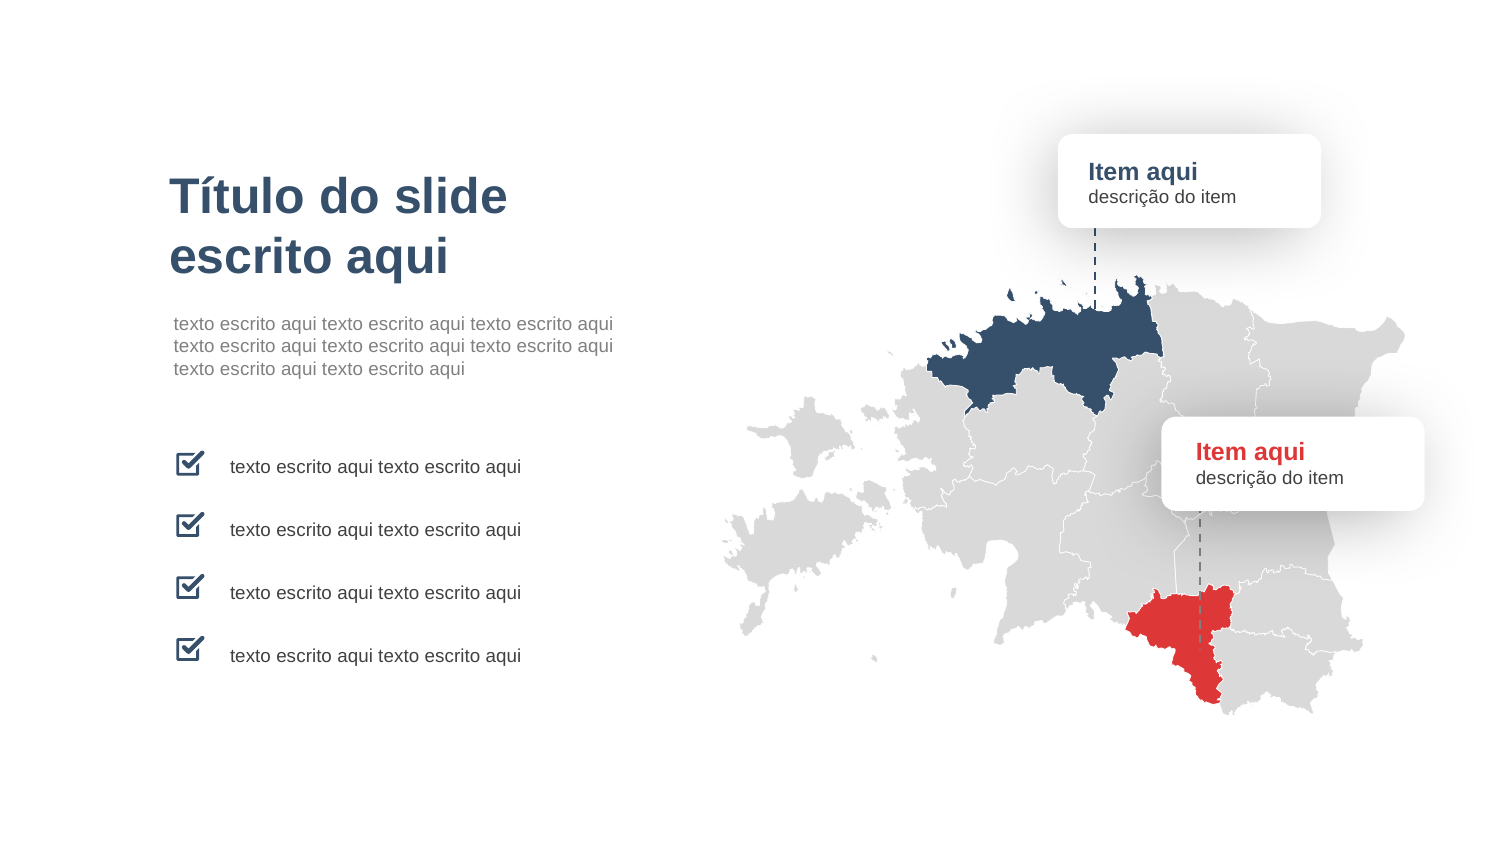

Item aqui
Título do slide escrito aqui
descrição do item

texto escrito aqui texto escrito aqui texto escrito aqui texto escrito aqui texto escrito aqui texto escrito aqui texto escrito aqui texto escrito aqui

Item aqui
texto escrito aqui texto escrito aqui

descrição do item

texto escrito aqui texto escrito aqui

texto escrito aqui texto escrito aqui

texto escrito aqui texto escrito aqui